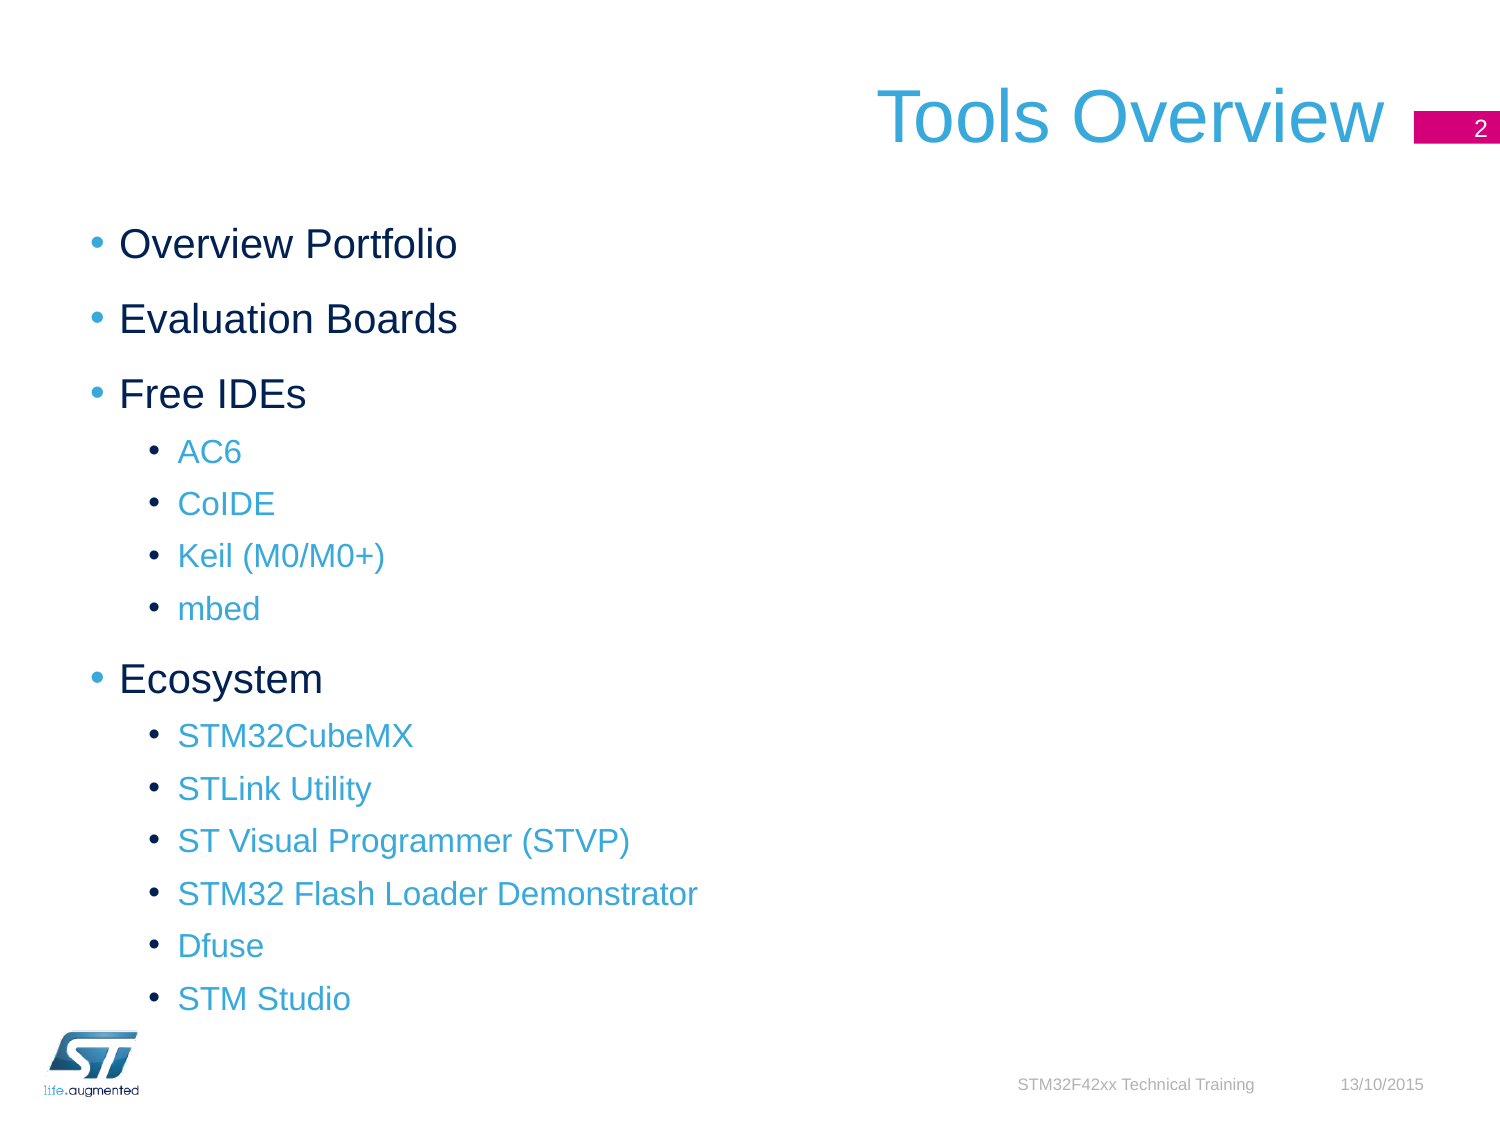

# Tools Overview
2
Overview Portfolio
Evaluation Boards
Free IDEs
AC6
CoIDE
Keil (M0/M0+)
mbed
Ecosystem
STM32CubeMX
STLink Utility
ST Visual Programmer (STVP)
STM32 Flash Loader Demonstrator
Dfuse
STM Studio

STM32F42xx Technical Training
13/10/2015